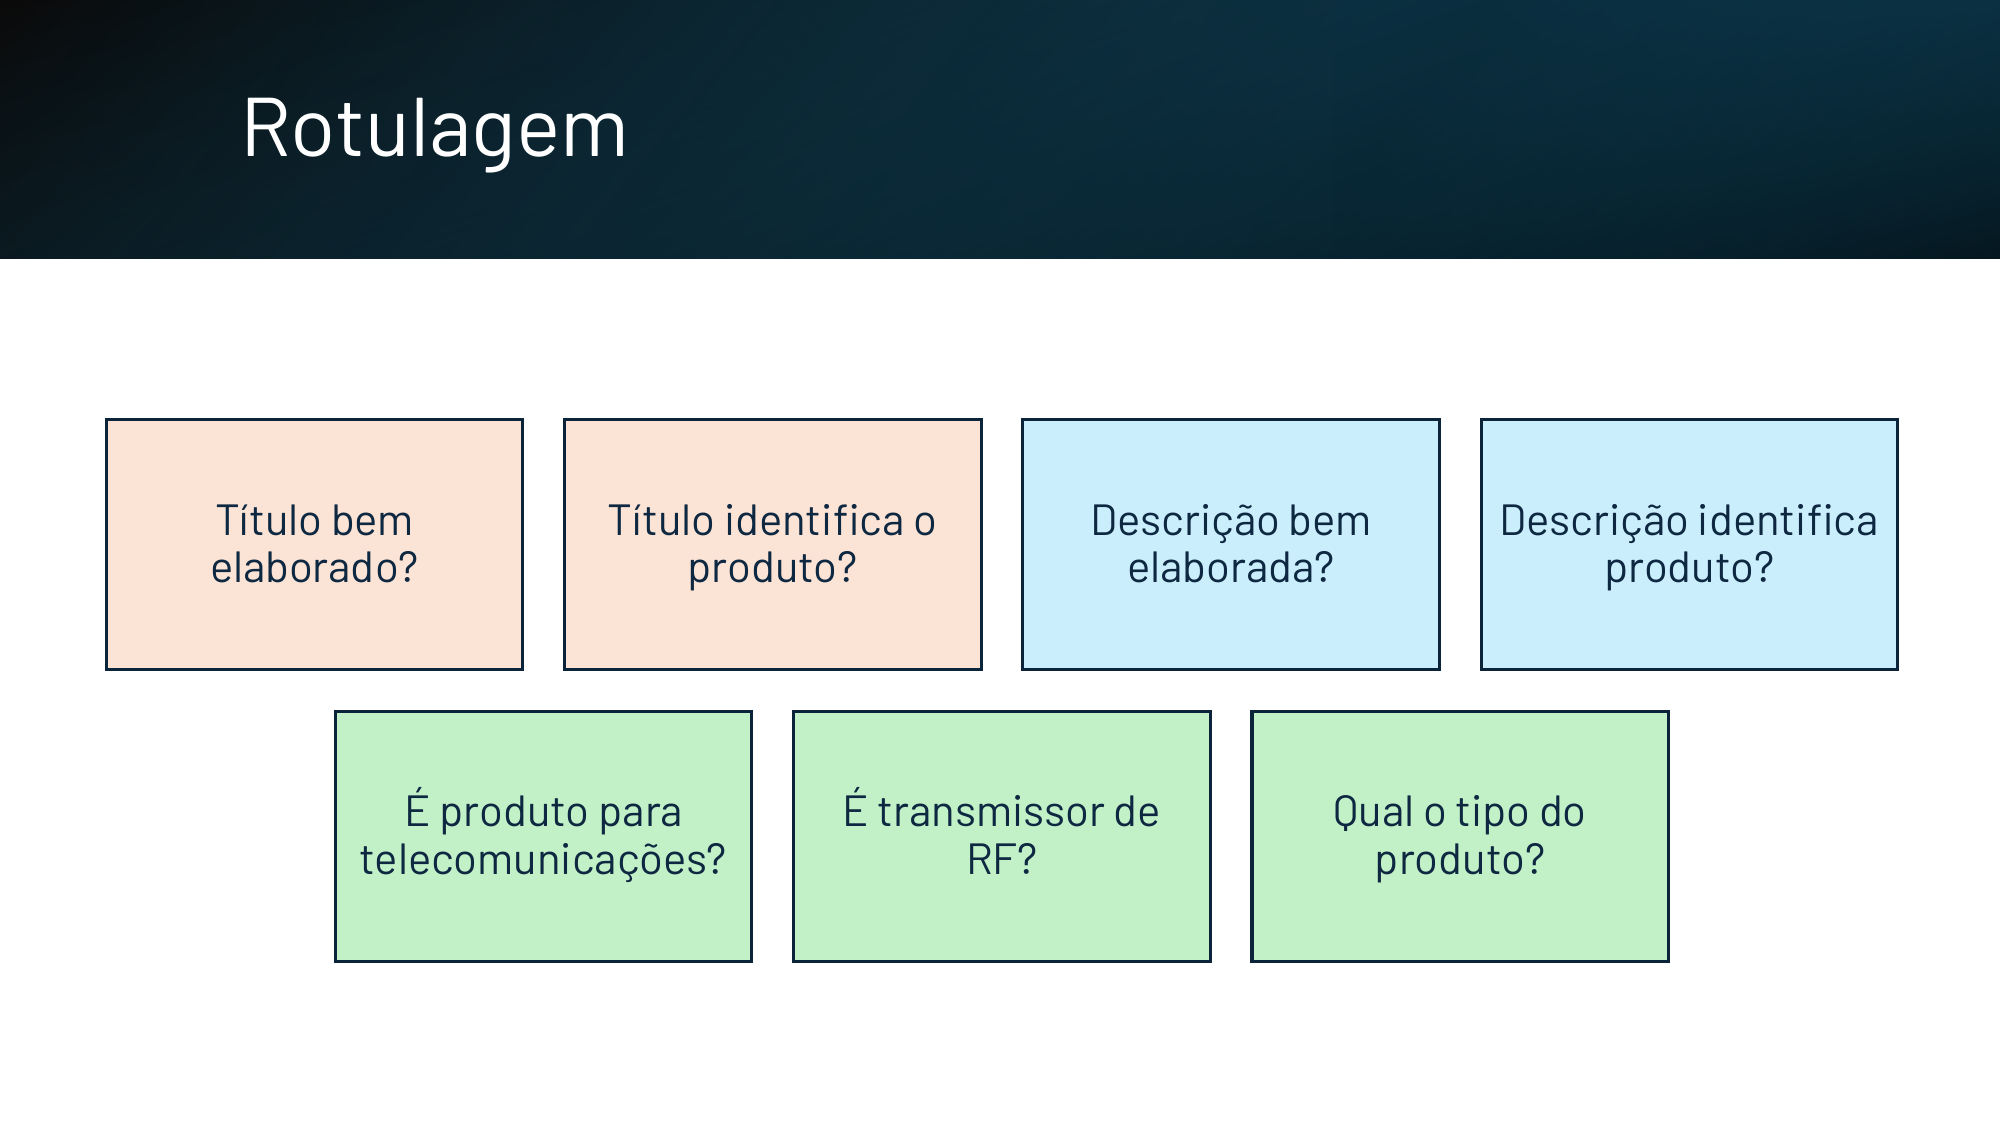

# Rotulagem
Título bem elaborado?
Título identifica o produto?
Descrição bem elaborada?
Descrição identifica produto?
É produto para telecomunicações?
É transmissor de RF?
Qual o tipo do produto?